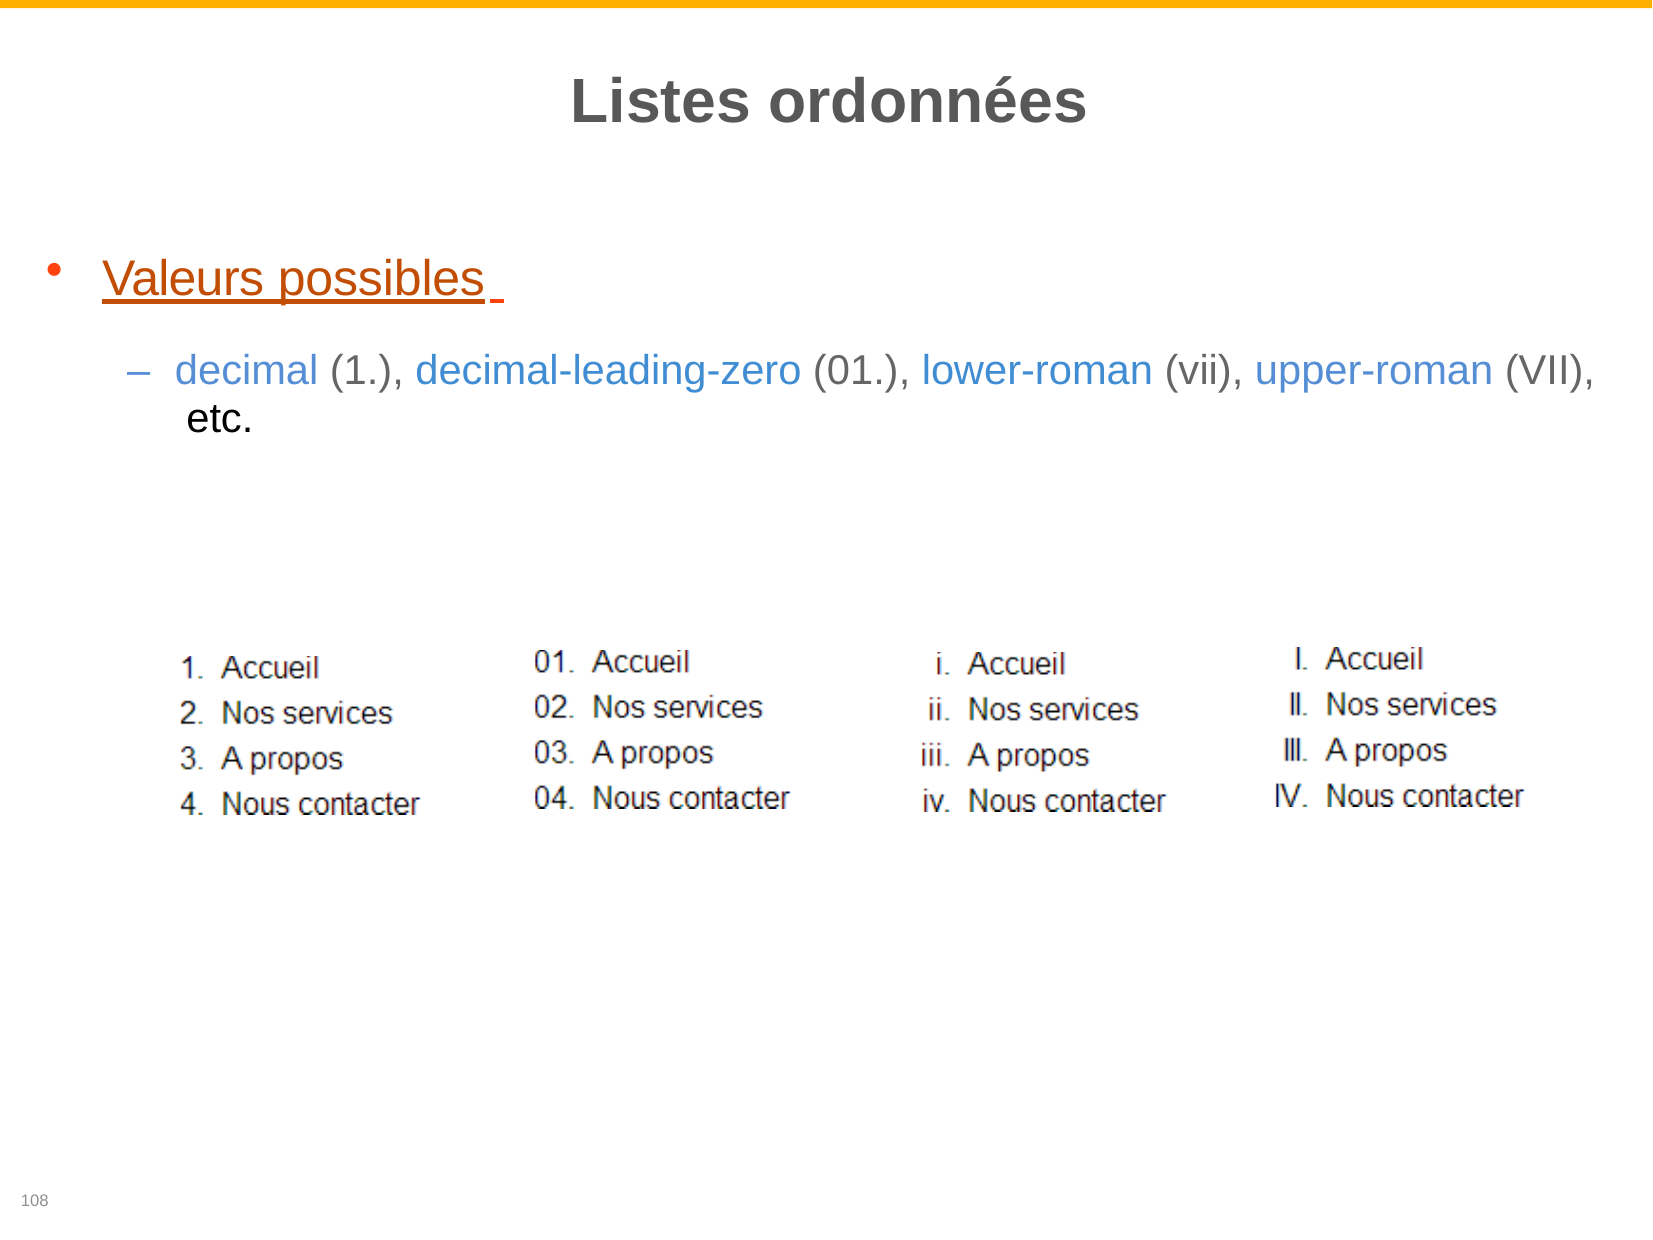

# Listes ordonnées
Valeurs possibles
–	decimal (1.), decimal-leading-zero (01.), lower-roman (vii), upper-roman (VII),  etc.

108